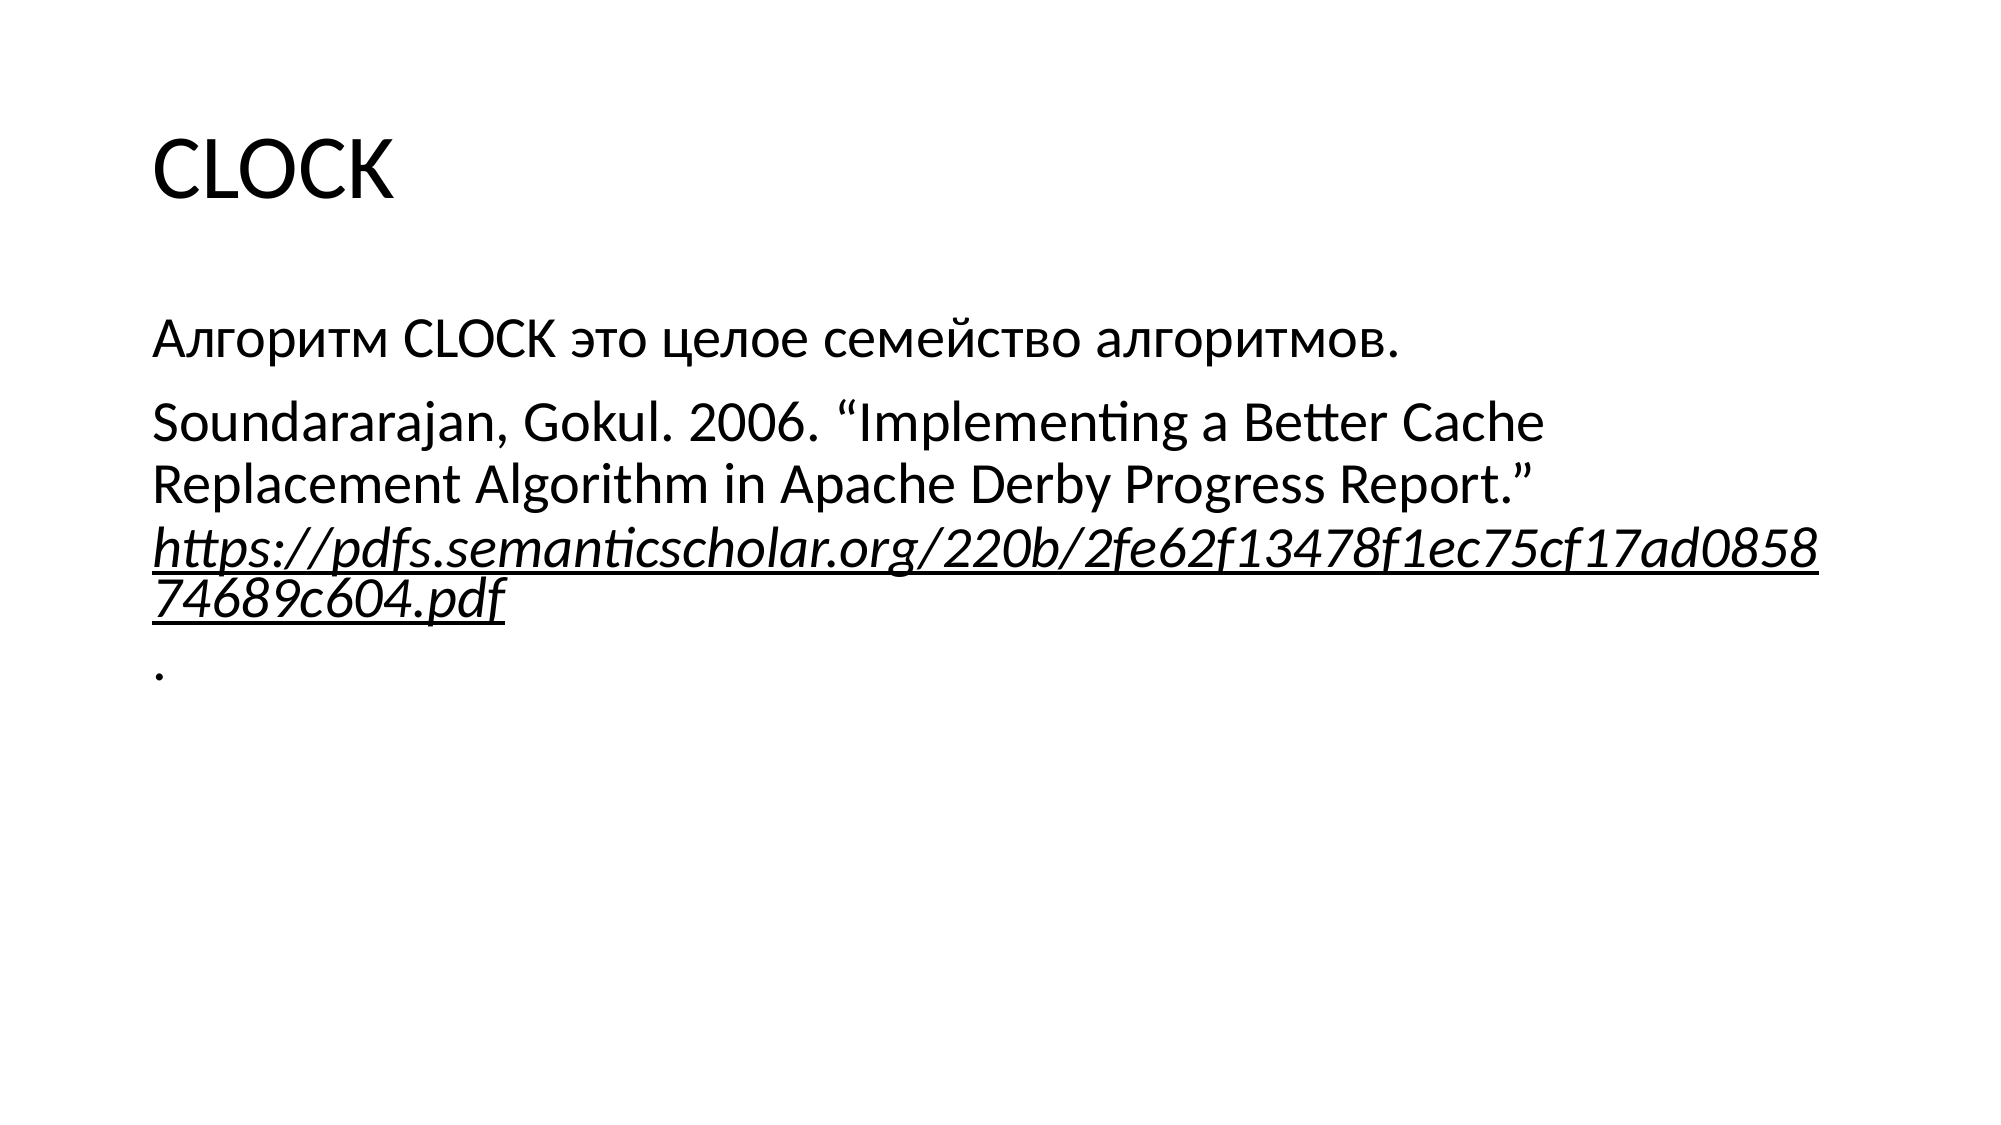

# CLOCK
Алгоритм CLOCK это целое семейство алгоритмов.
Soundararajan, Gokul. 2006. “Implementing a Better Cache Replacement Algorithm in Apache Derby Progress Report.” https://pdfs.semanticscholar.org/220b/2fe62f13478f1ec75cf17ad085874689c604.pdf.